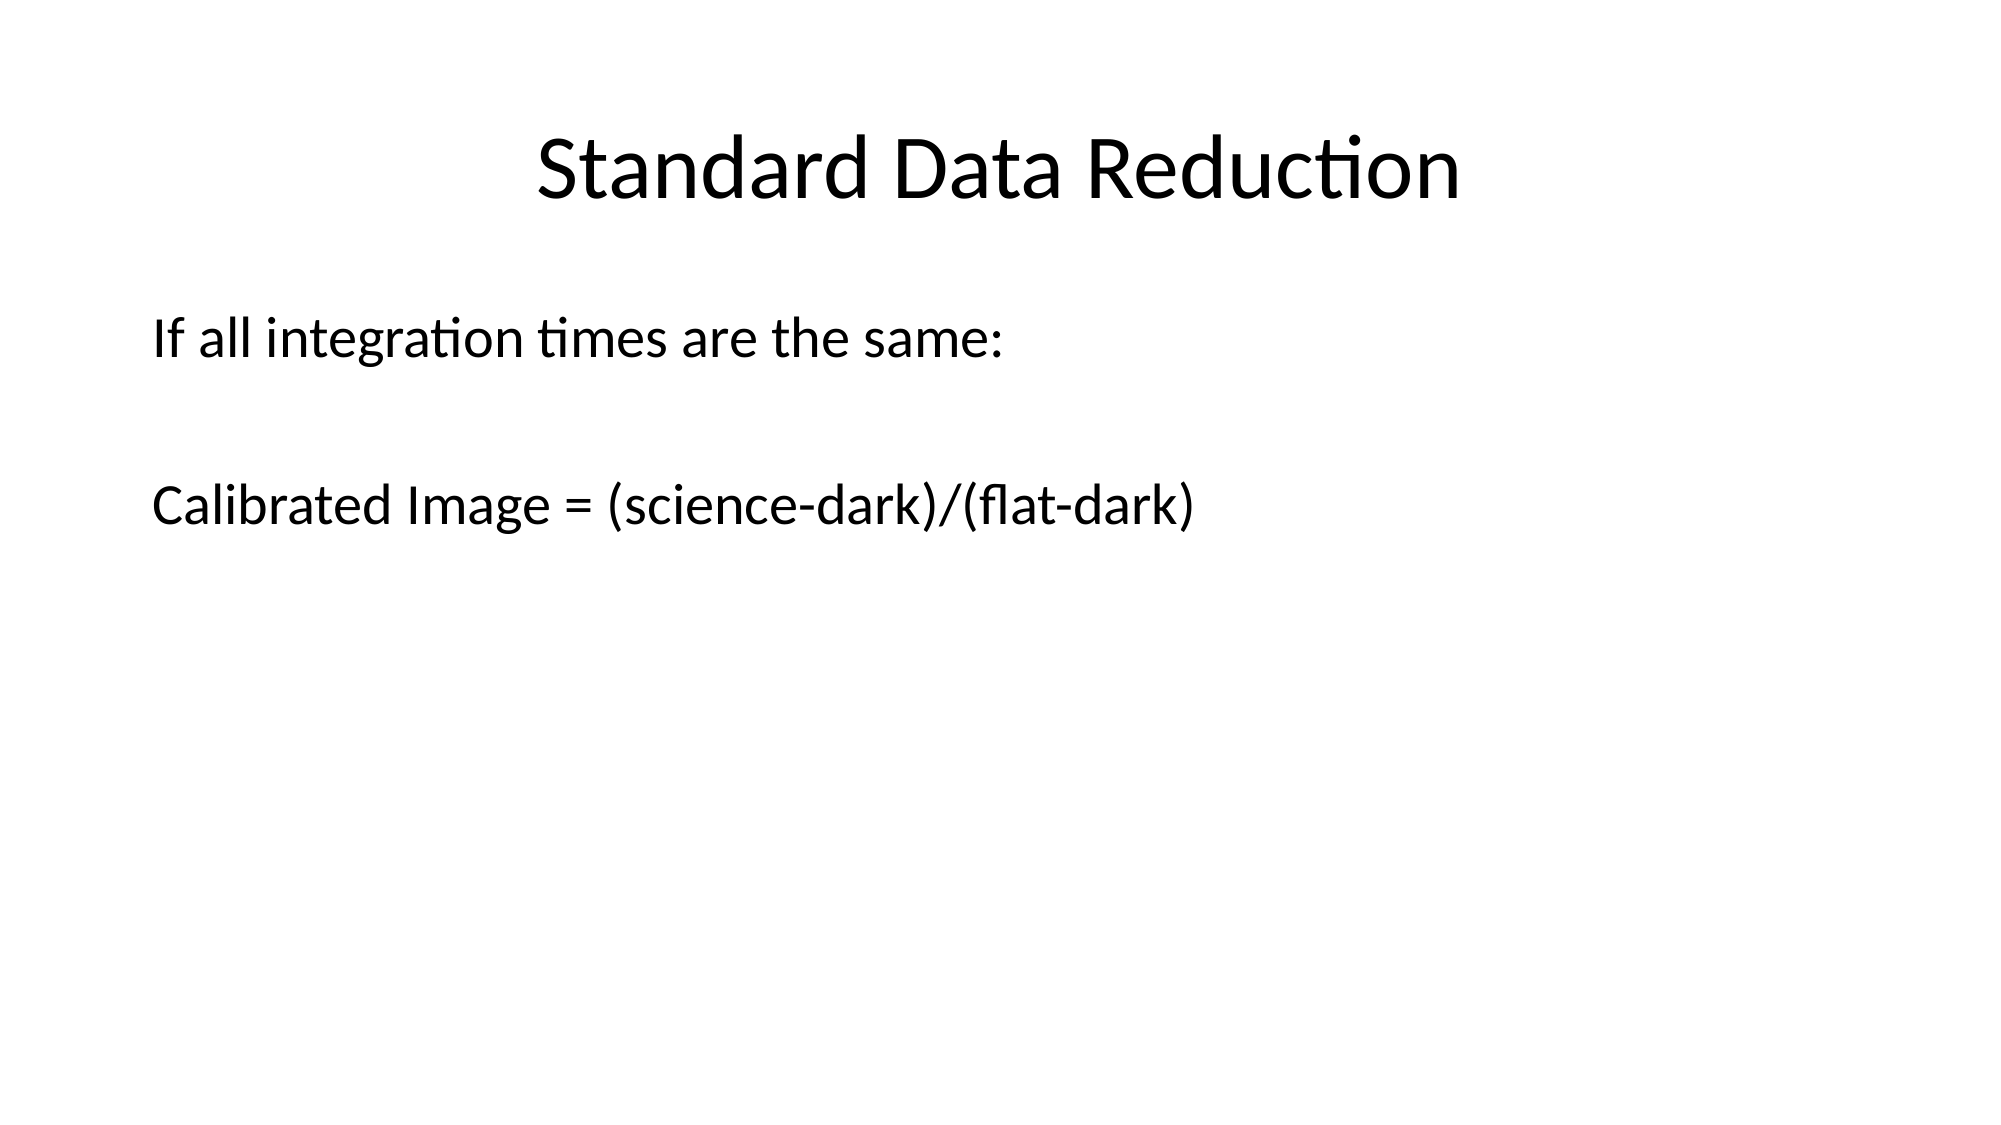

# Standard Data Reduction
If all integration times are the same:

Calibrated Image = (science-dark)/(flat-dark)